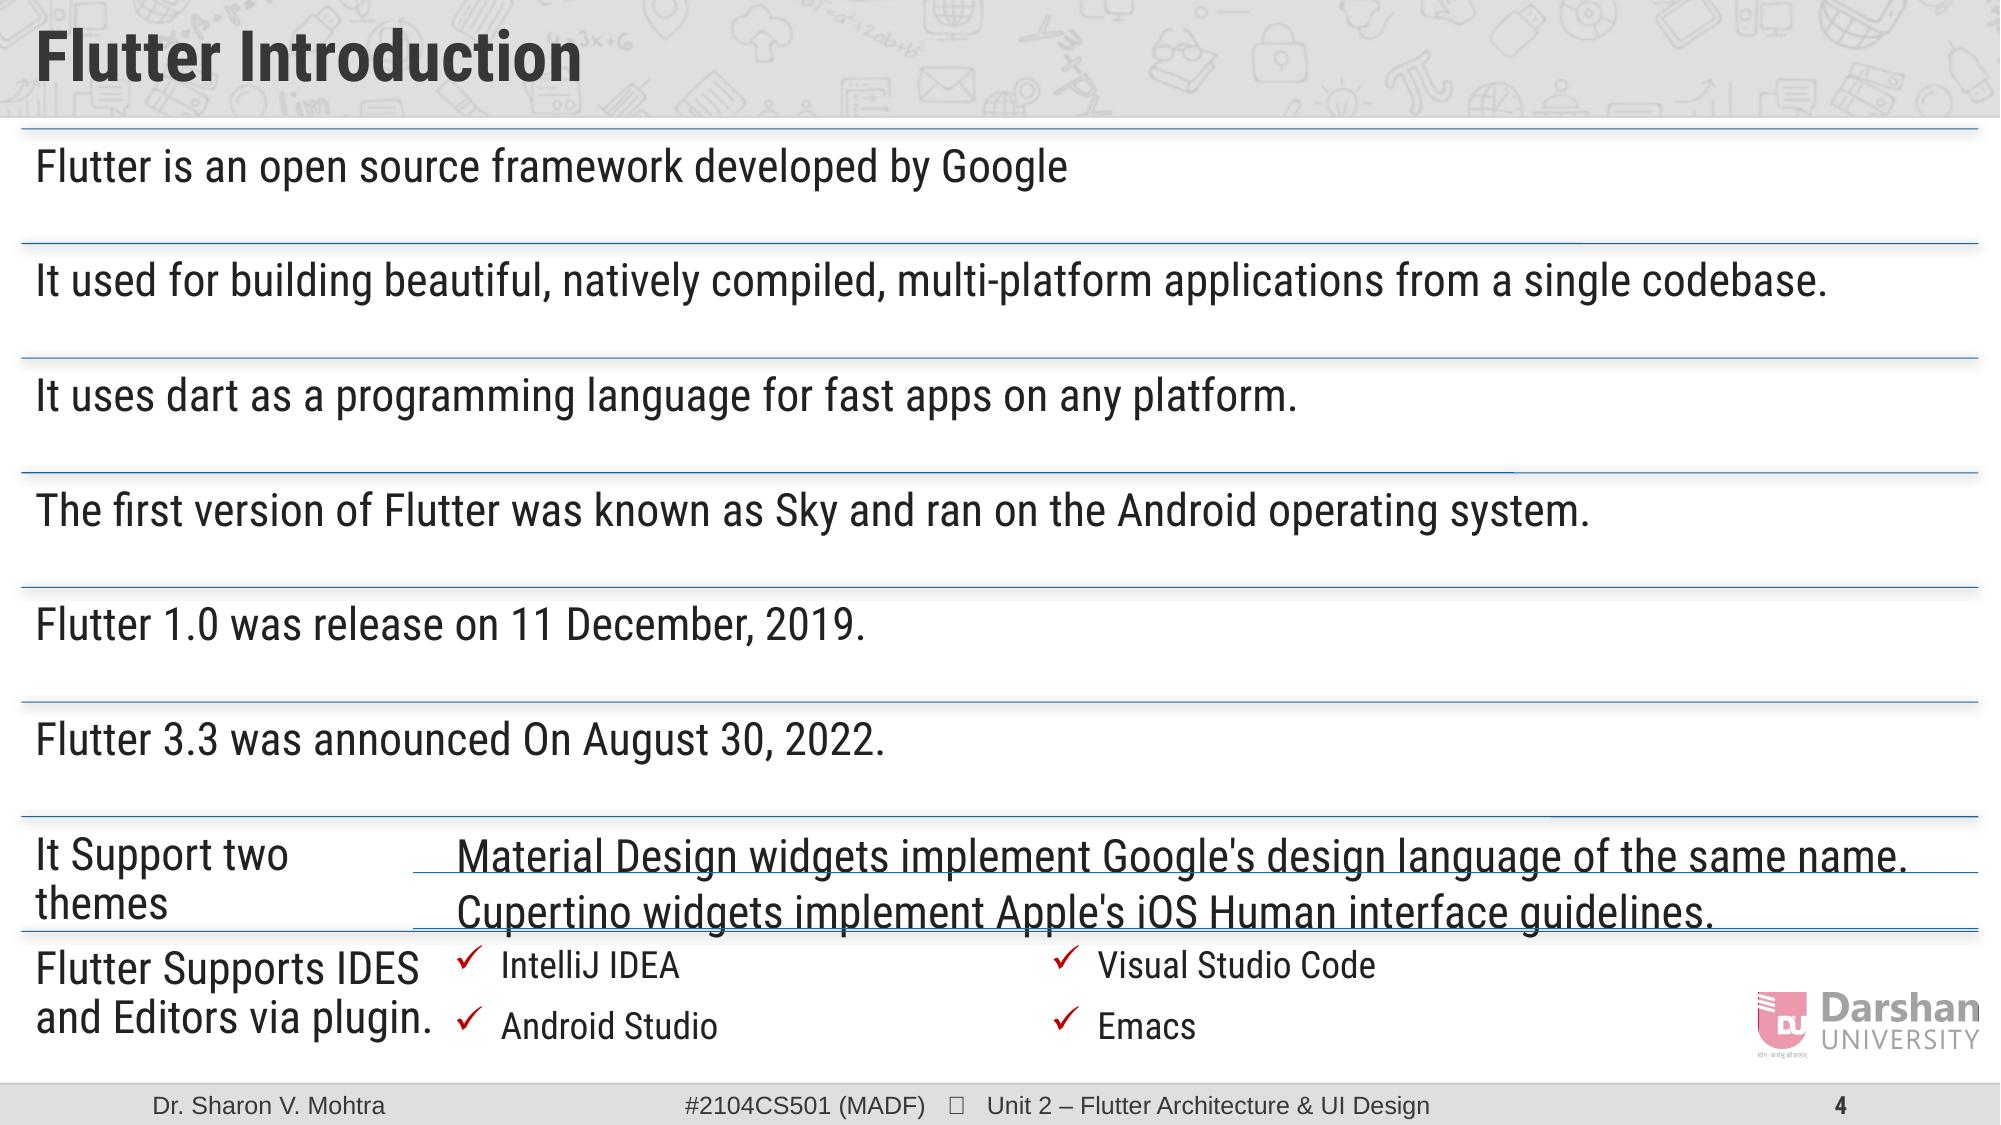

# Flutter Introduction

Flutter is an open source framework developed by Google

It used for building beautiful, natively compiled, multi-platform applications from a single codebase.

It uses dart as a programming language for fast apps on any platform.

The first version of Flutter was known as Sky and ran on the Android operating system.

Flutter 1.0 was release on 11 December, 2019.

Flutter 3.3 was announced On August 30, 2022.

It Support two themes
Material Design widgets implement Google's design language of the same name.

Cupertino widgets implement Apple's iOS Human interface guidelines.

Flutter Supports IDES and Editors via plugin.
| IntelliJ IDEA | Visual Studio Code |
| --- | --- |
| Android Studio | Emacs |